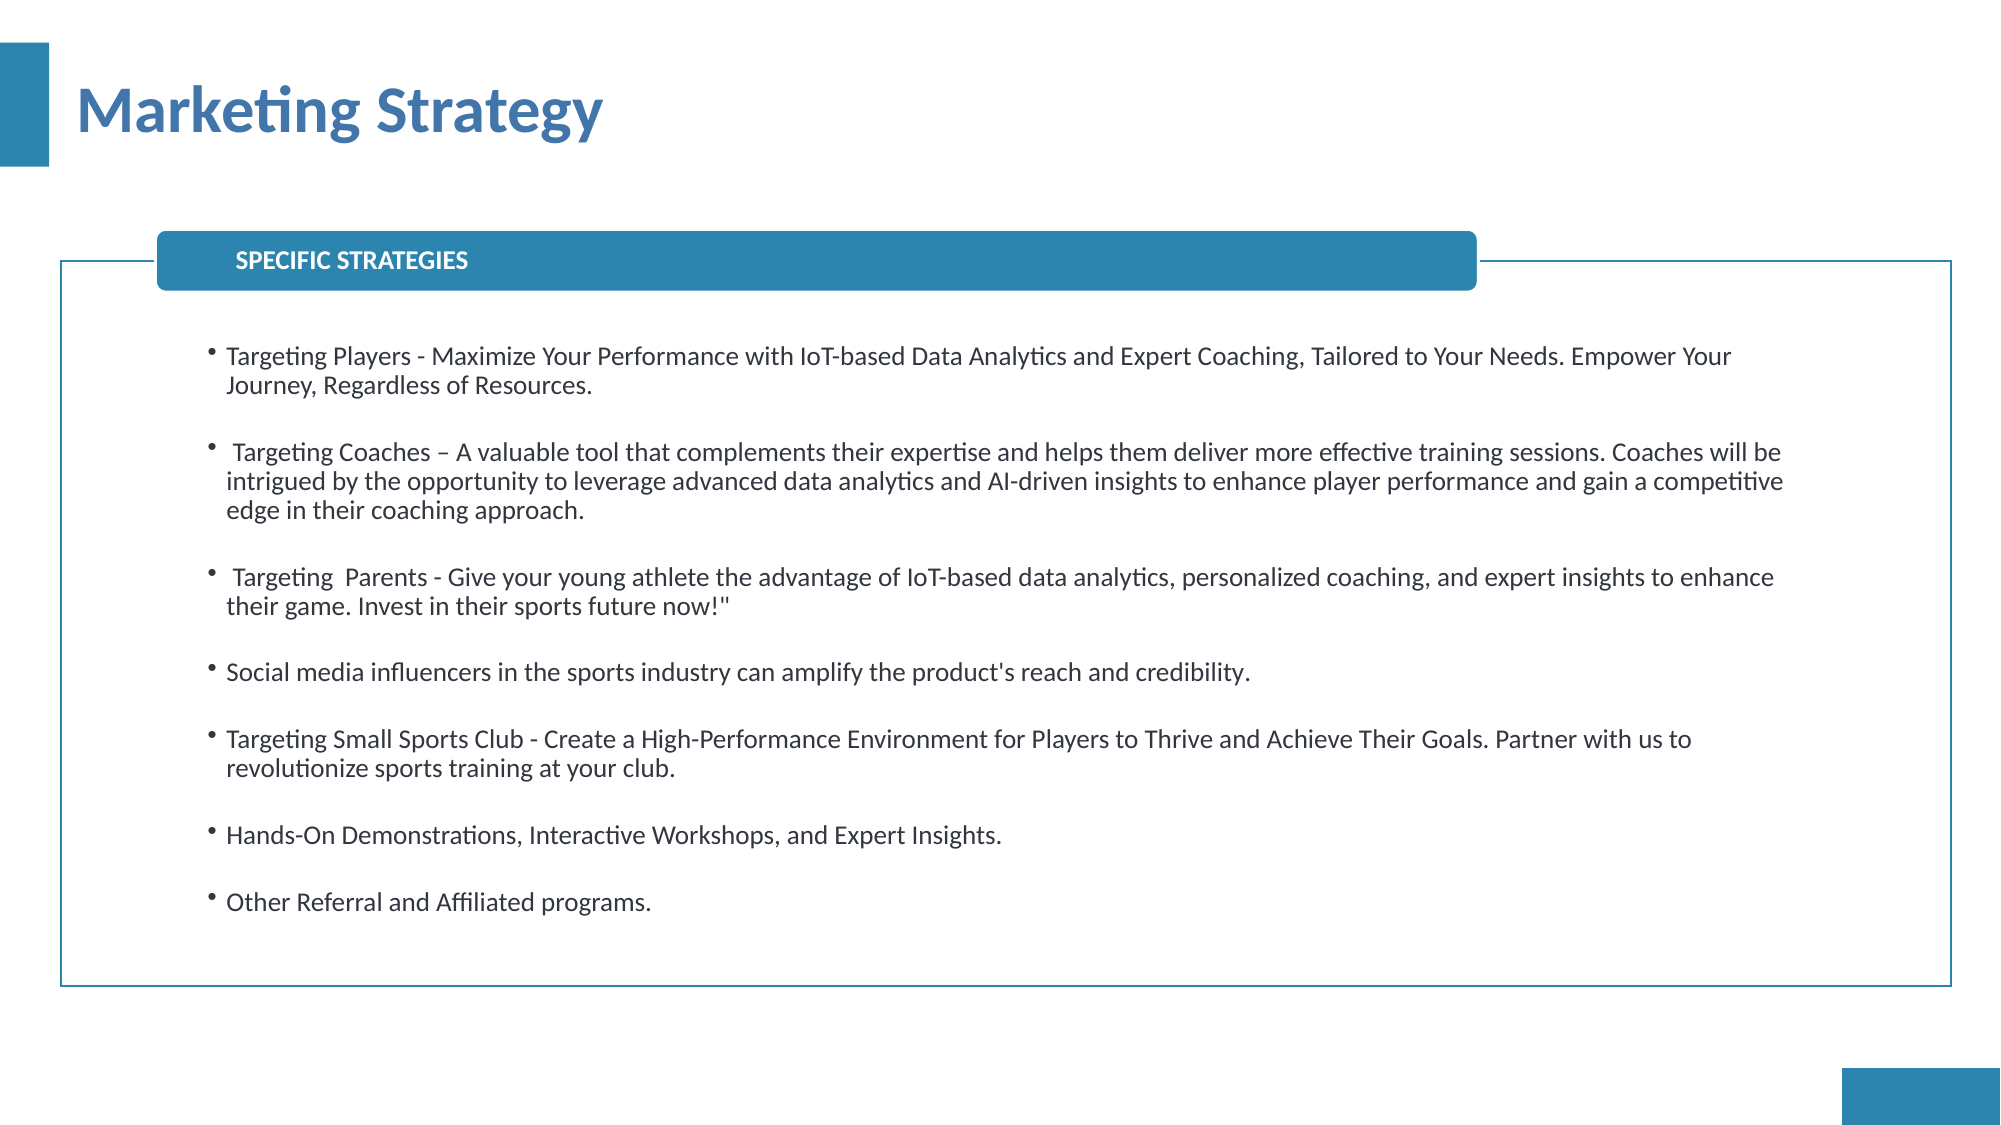

# Marketing Strategy

Targeting Players - Maximize Your Performance with IoT-based Data Analytics and Expert Coaching, Tailored to Your Needs. Empower Your Journey, Regardless of Resources.

 Targeting Coaches – A valuable tool that complements their expertise and helps them deliver more effective training sessions. Coaches will be intrigued by the opportunity to leverage advanced data analytics and AI-driven insights to enhance player performance and gain a competitive edge in their coaching approach.

 Targeting  Parents - Give your young athlete the advantage of IoT-based data analytics, personalized coaching, and expert insights to enhance their game. Invest in their sports future now!"

Social media influencers in the sports industry can amplify the product's reach and credibility.

Targeting Small Sports Club - Create a High-Performance Environment for Players to Thrive and Achieve Their Goals. Partner with us to revolutionize sports training at your club.

Hands-On Demonstrations, Interactive Workshops, and Expert Insights.

Other Referral and Affiliated programs.

    SPECIFIC STRATEGIES